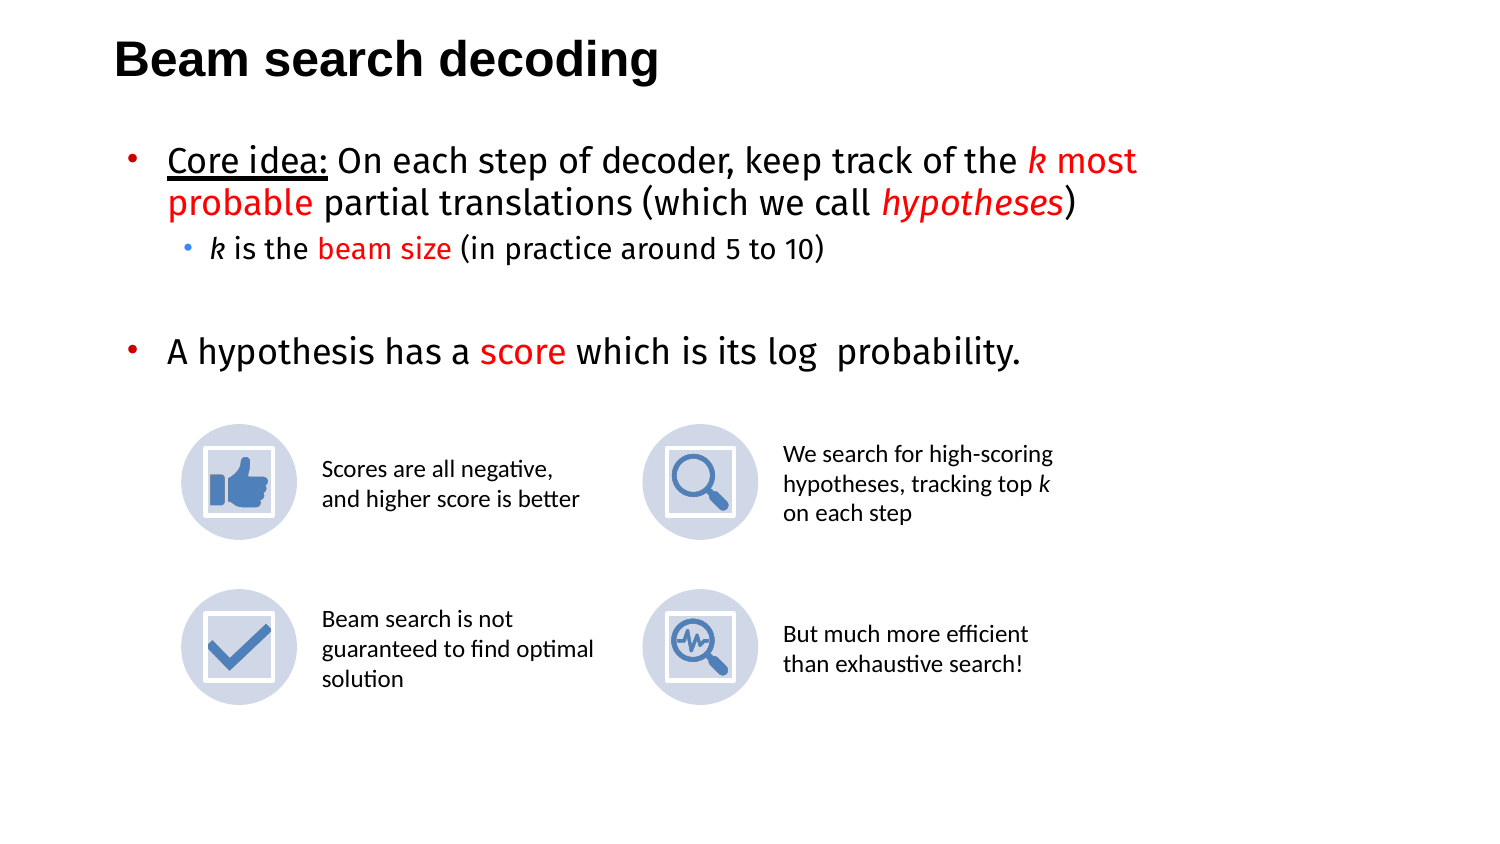

# Beam search decoding
Core idea: On each step of decoder, keep track of the k most  probable partial translations (which we call hypotheses)
k is the beam size (in practice around 5 to 10)

A hypothesis has a score which is its log  probability.
Scores are all negative, and higher score is better
We search for high-scoring hypotheses, tracking top k on each step
Beam search is not guaranteed to find optimal solution
But much more efficient than exhaustive search!